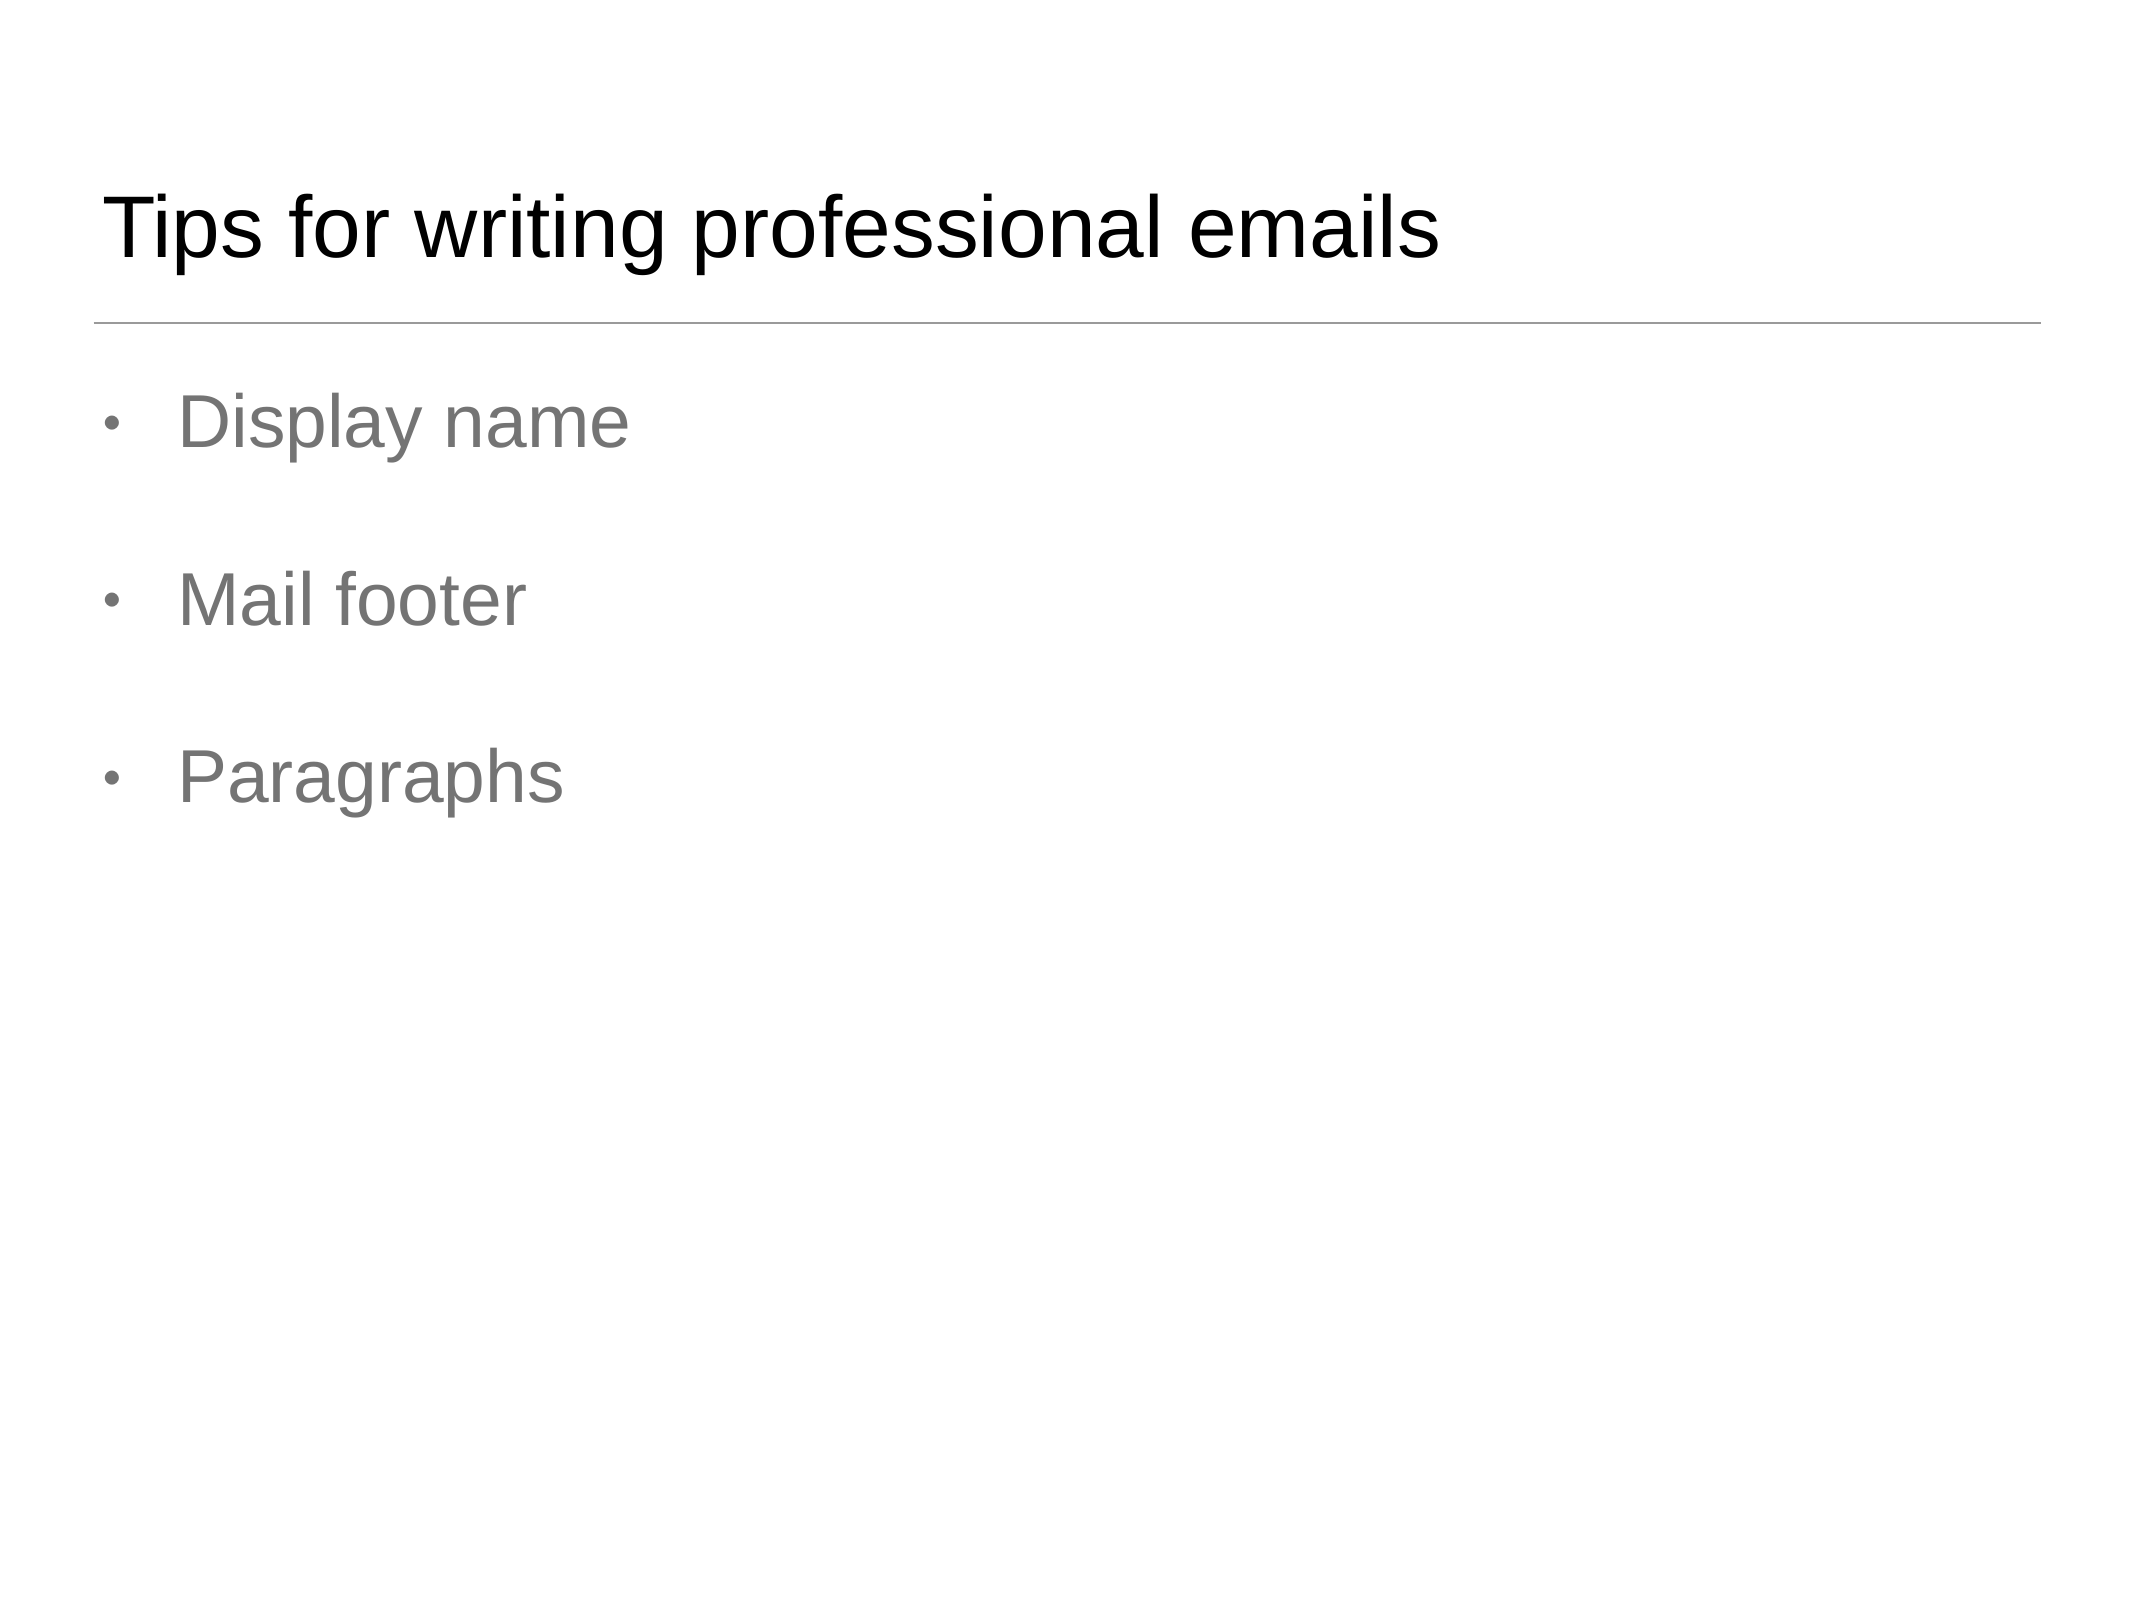

# Tips for writing professional emails
Display name
Mail footer
Paragraphs